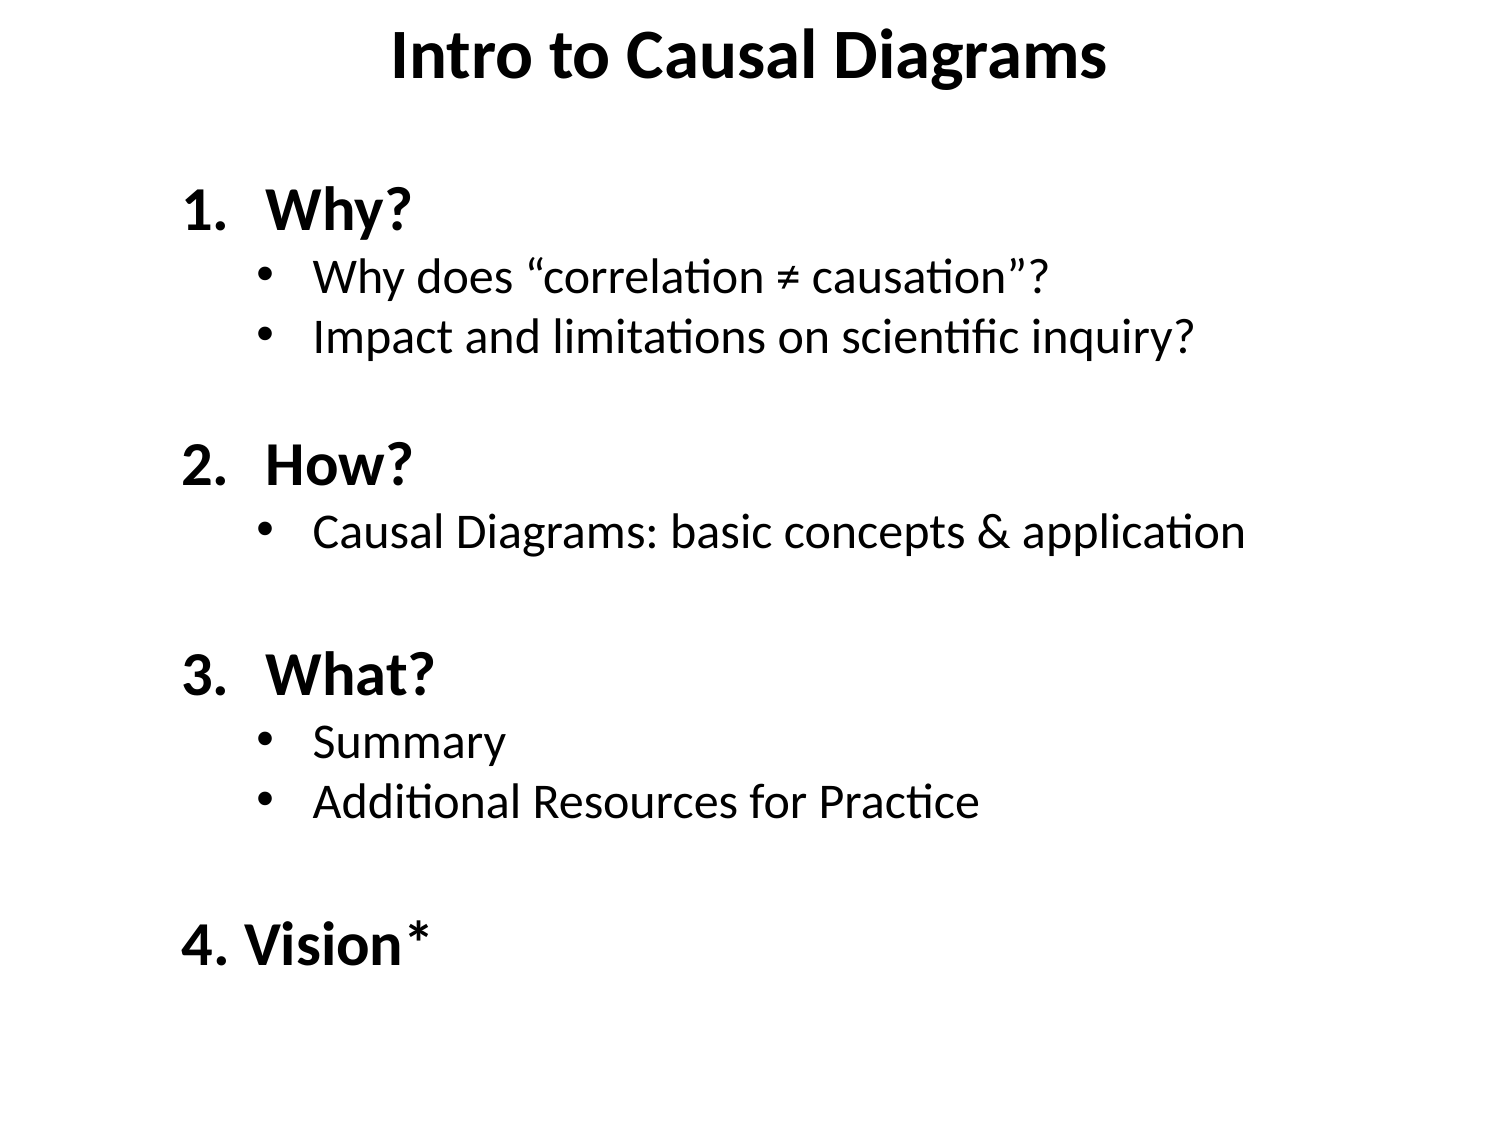

Intro to Causal Diagrams

Why?
Why does “correlation ≠ causation”?
Impact and limitations on scientific inquiry?

How?
Causal Diagrams: basic concepts & application

What?
Summary
Additional Resources for Practice

4. Vision*